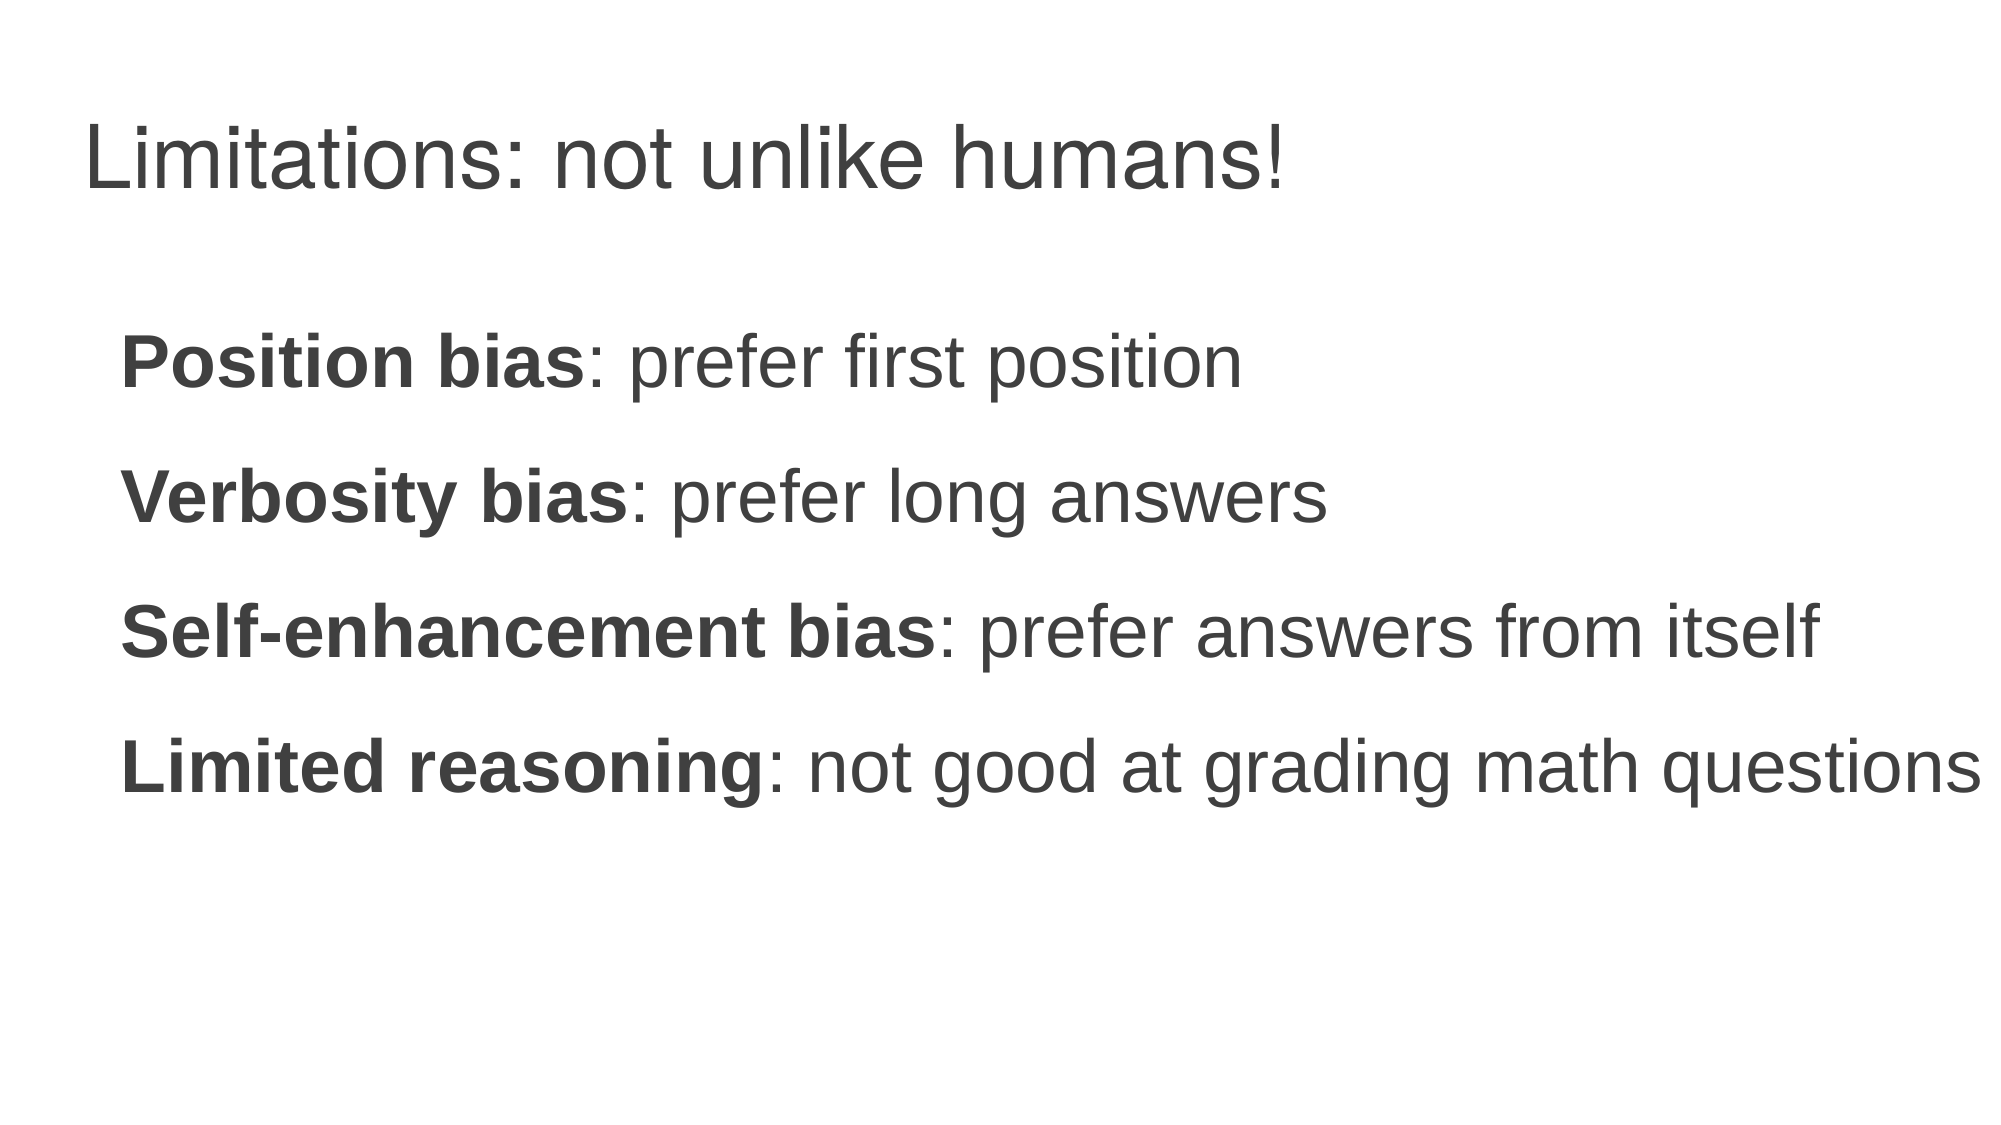

# Limitations: not unlike humans!
Position bias: prefer first position
Verbosity bias: prefer long answers
Self-enhancement bias: prefer answers from itself
Limited reasoning: not good at grading math questions